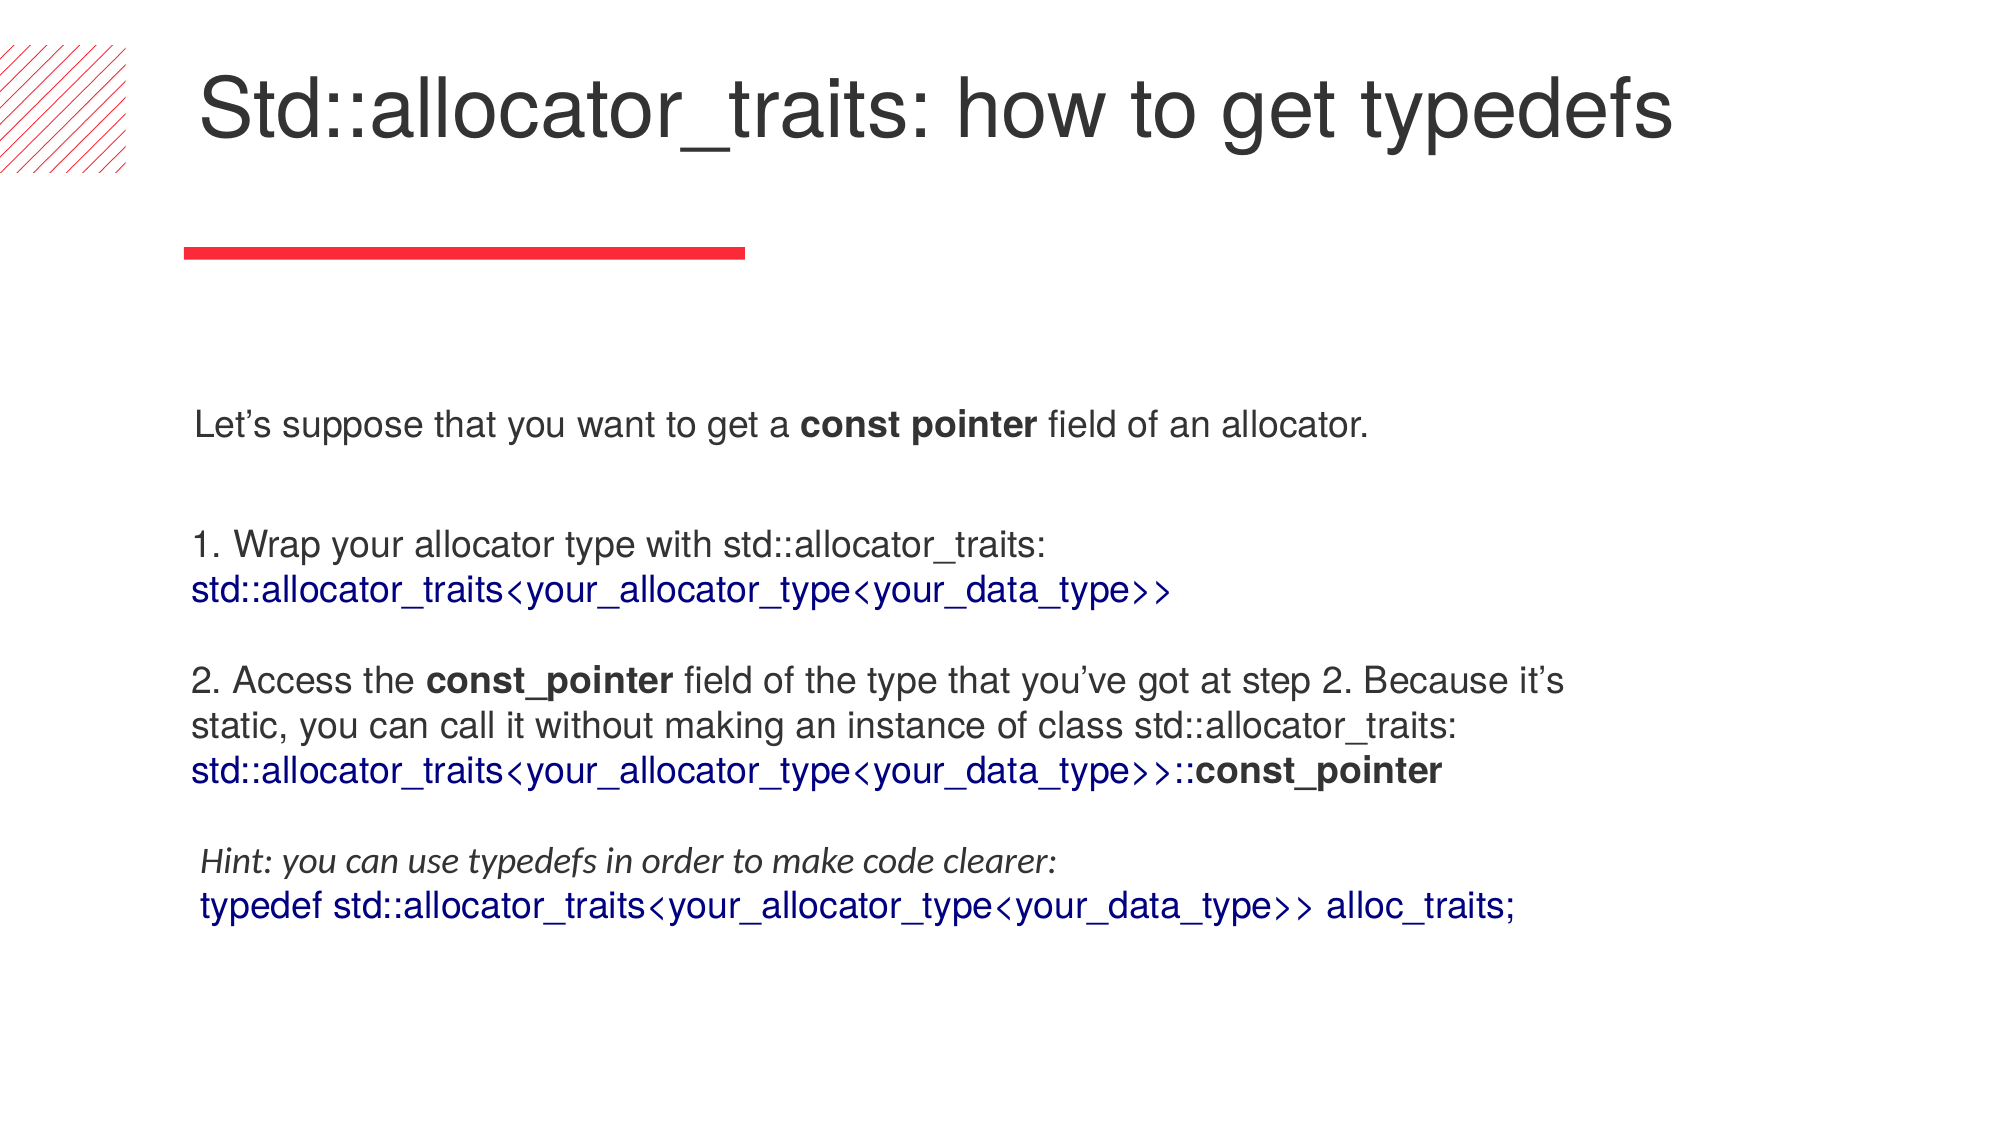

Std::allocator_traits: how to get typedefs
Let’s suppose that you want to get a const pointer field of an allocator.

1. Wrap your allocator type with std::allocator_traits: std::allocator_traits<your_allocator_type<your_data_type>>
2. Access the const_pointer field of the type that you’ve got at step 2. Because it’s static, you can call it without making an instance of class std::allocator_traits:
std::allocator_traits<your_allocator_type<your_data_type>>::const_pointer
Hint: you can use typedefs in order to make code clearer:
typedef std::allocator_traits<your_allocator_type<your_data_type>> alloc_traits;